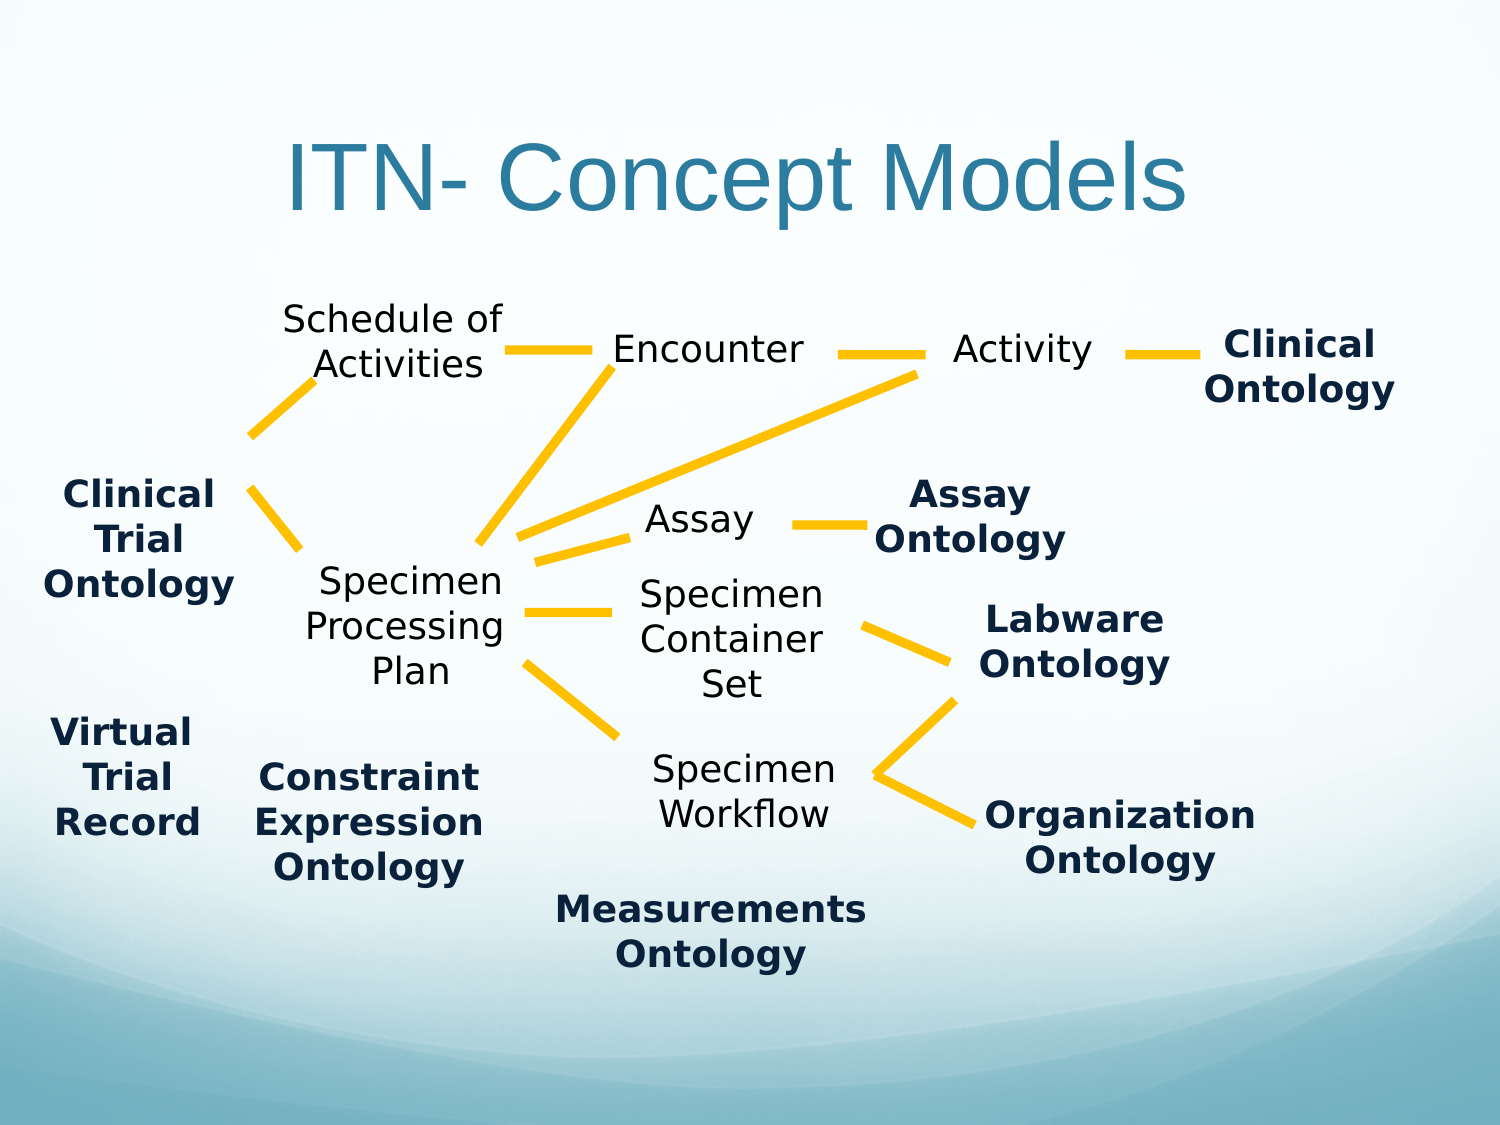

# ITN- Concept Models
Schedule of
Activities
Clinical
Ontology
Encounter
Activity

Clinical
Trial
Ontology
Assay
Ontology

Assay

Specimen
Processing
Plan
Specimen
Container
Set
Labware
Ontology

Virtual
Trial
Record
Specimen
Workflow
Constraint
Expression
Ontology

Organization
Ontology
Measurements
Ontology